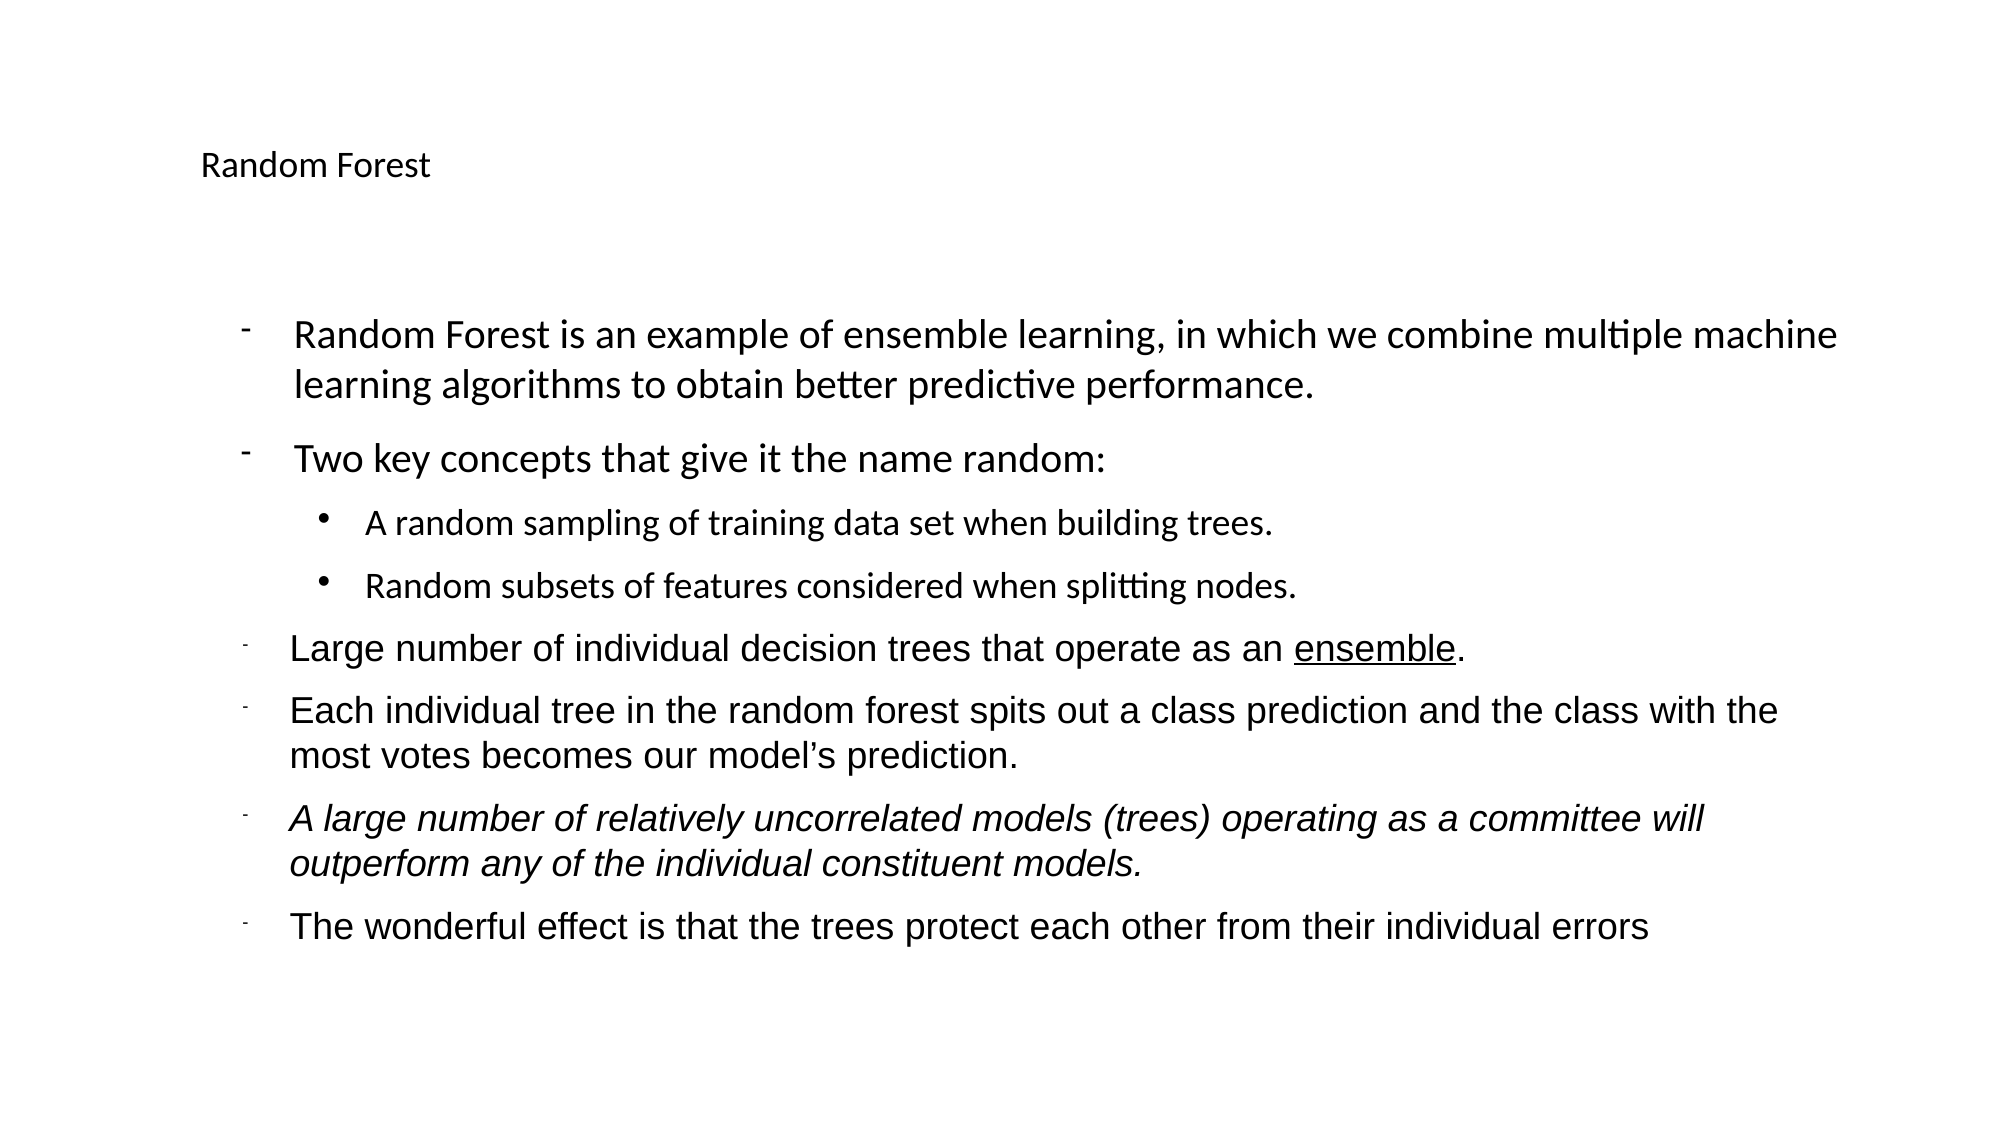

Random Forest
Random Forest is an example of ensemble learning, in which we combine multiple machine learning algorithms to obtain better predictive performance.
Two key concepts that give it the name random:
A random sampling of training data set when building trees.
Random subsets of features considered when splitting nodes.
Large number of individual decision trees that operate as an ensemble.
Each individual tree in the random forest spits out a class prediction and the class with the most votes becomes our model’s prediction.
A large number of relatively uncorrelated models (trees) operating as a committee will outperform any of the individual constituent models.
The wonderful effect is that the trees protect each other from their individual errors